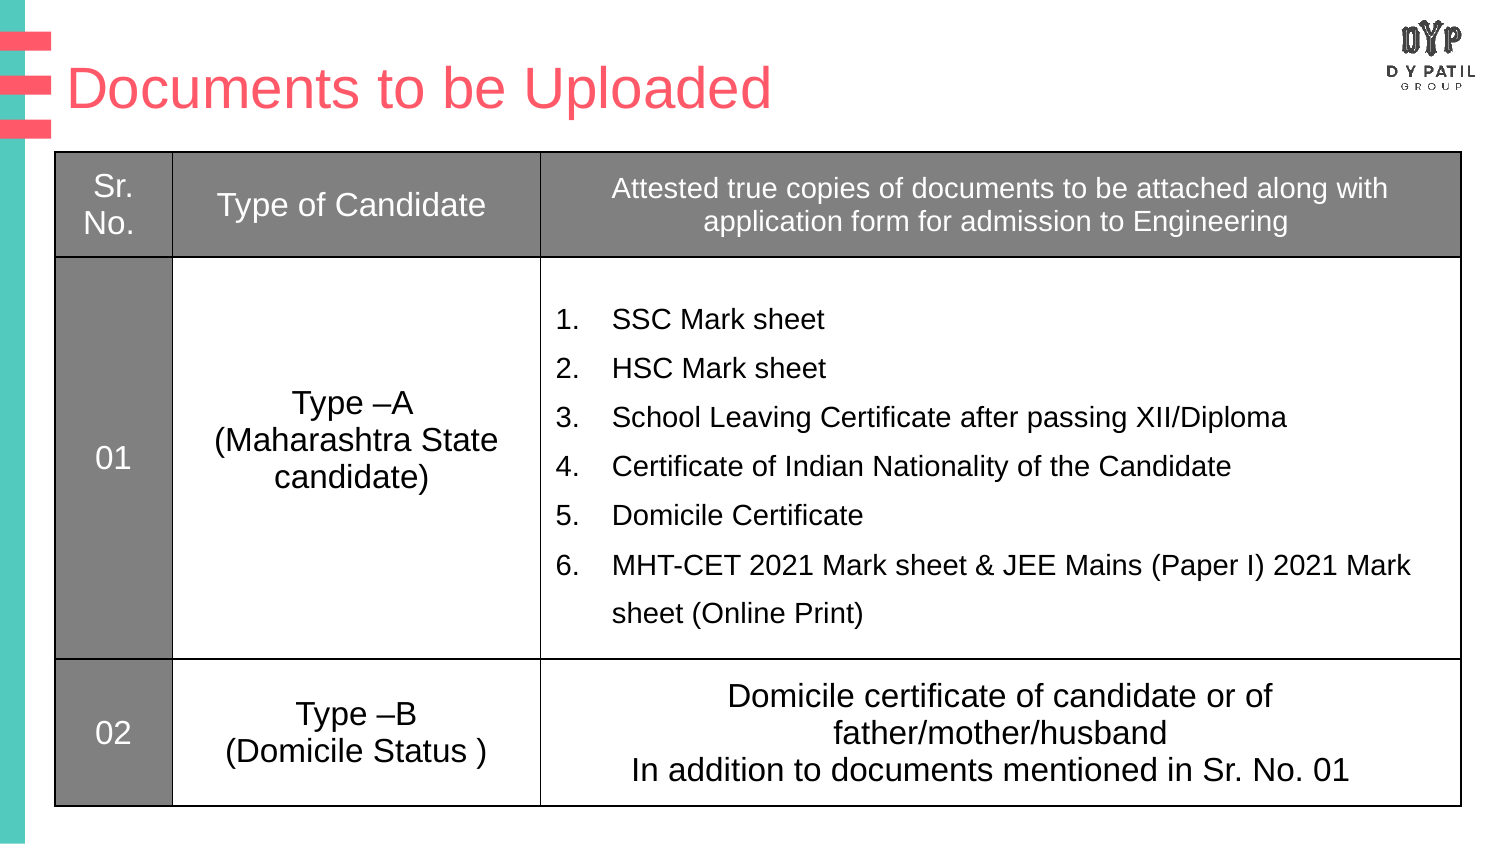

Documents to be Uploaded
| Sr. No. | Type of Candidate | Attested true copies of documents to be attached along with application form for admission to Engineering |
| --- | --- | --- |
| 01 | Type –A (Maharashtra State candidate) | SSC Mark sheet HSC Mark sheet School Leaving Certificate after passing XII/Diploma Certificate of Indian Nationality of the Candidate Domicile Certificate MHT-CET 2021 Mark sheet & JEE Mains (Paper I) 2021 Mark sheet (Online Print) |
| 02 | Type –B (Domicile Status ) | Domicile certificate of candidate or of father/mother/husband In addition to documents mentioned in Sr. No. 01 |
| --- | --- | --- |